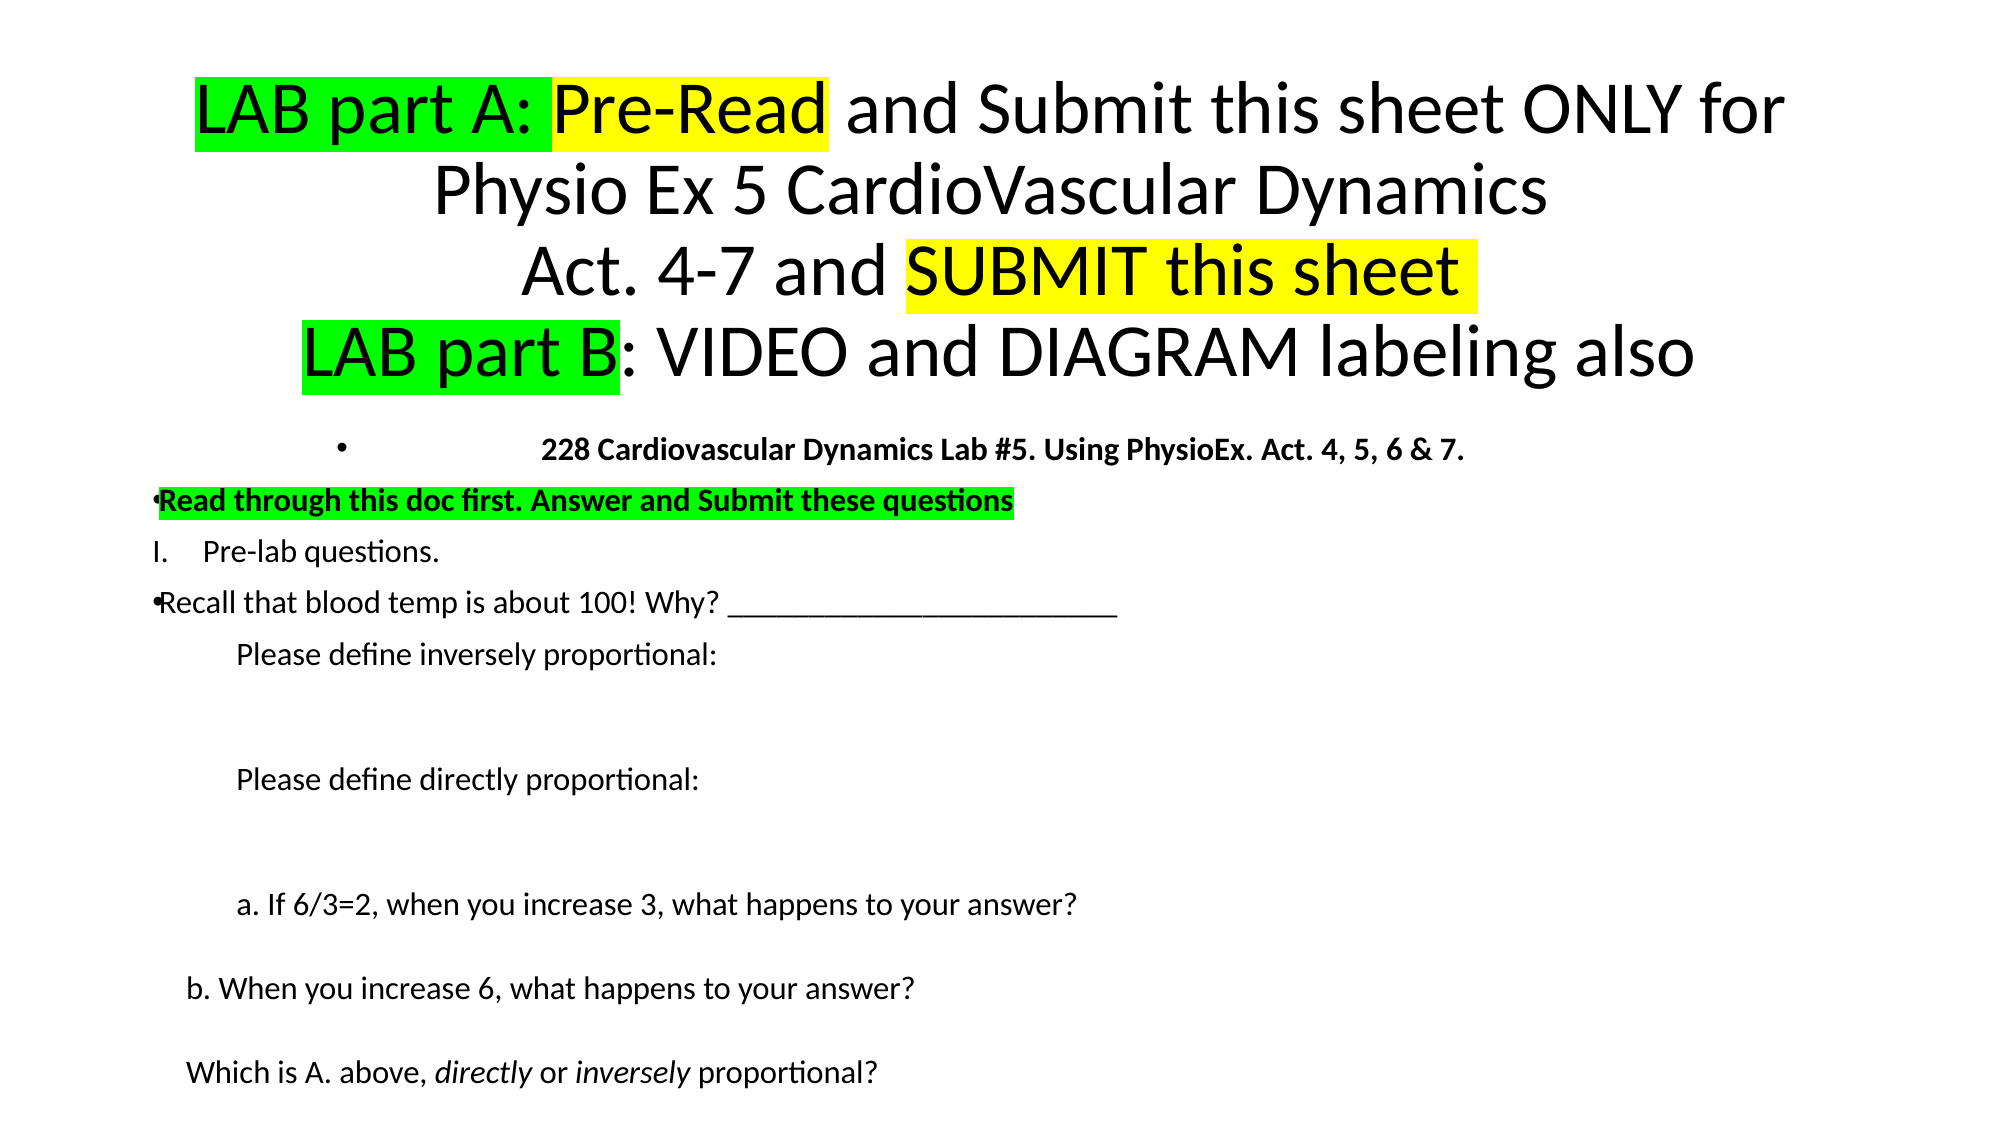

# LAB part A: Pre-Read and Submit this sheet ONLY for Physio Ex 5 CardioVascular Dynamics Act. 4-7 and SUBMIT this sheet LAB part B: VIDEO and DIAGRAM labeling also
228 Cardiovascular Dynamics Lab #5. Using PhysioEx. Act. 4, 5, 6 & 7.
Read through this doc first. Answer and Submit these questions
Pre-lab questions.
Recall that blood temp is about 100! Why? ________________________
	Please define inversely proportional:

	Please define directly proportional:

	a. If 6/3=2, when you increase 3, what happens to your answer?

	b. When you increase 6, what happens to your answer?

	Which is A. above, directly or inversely proportional?